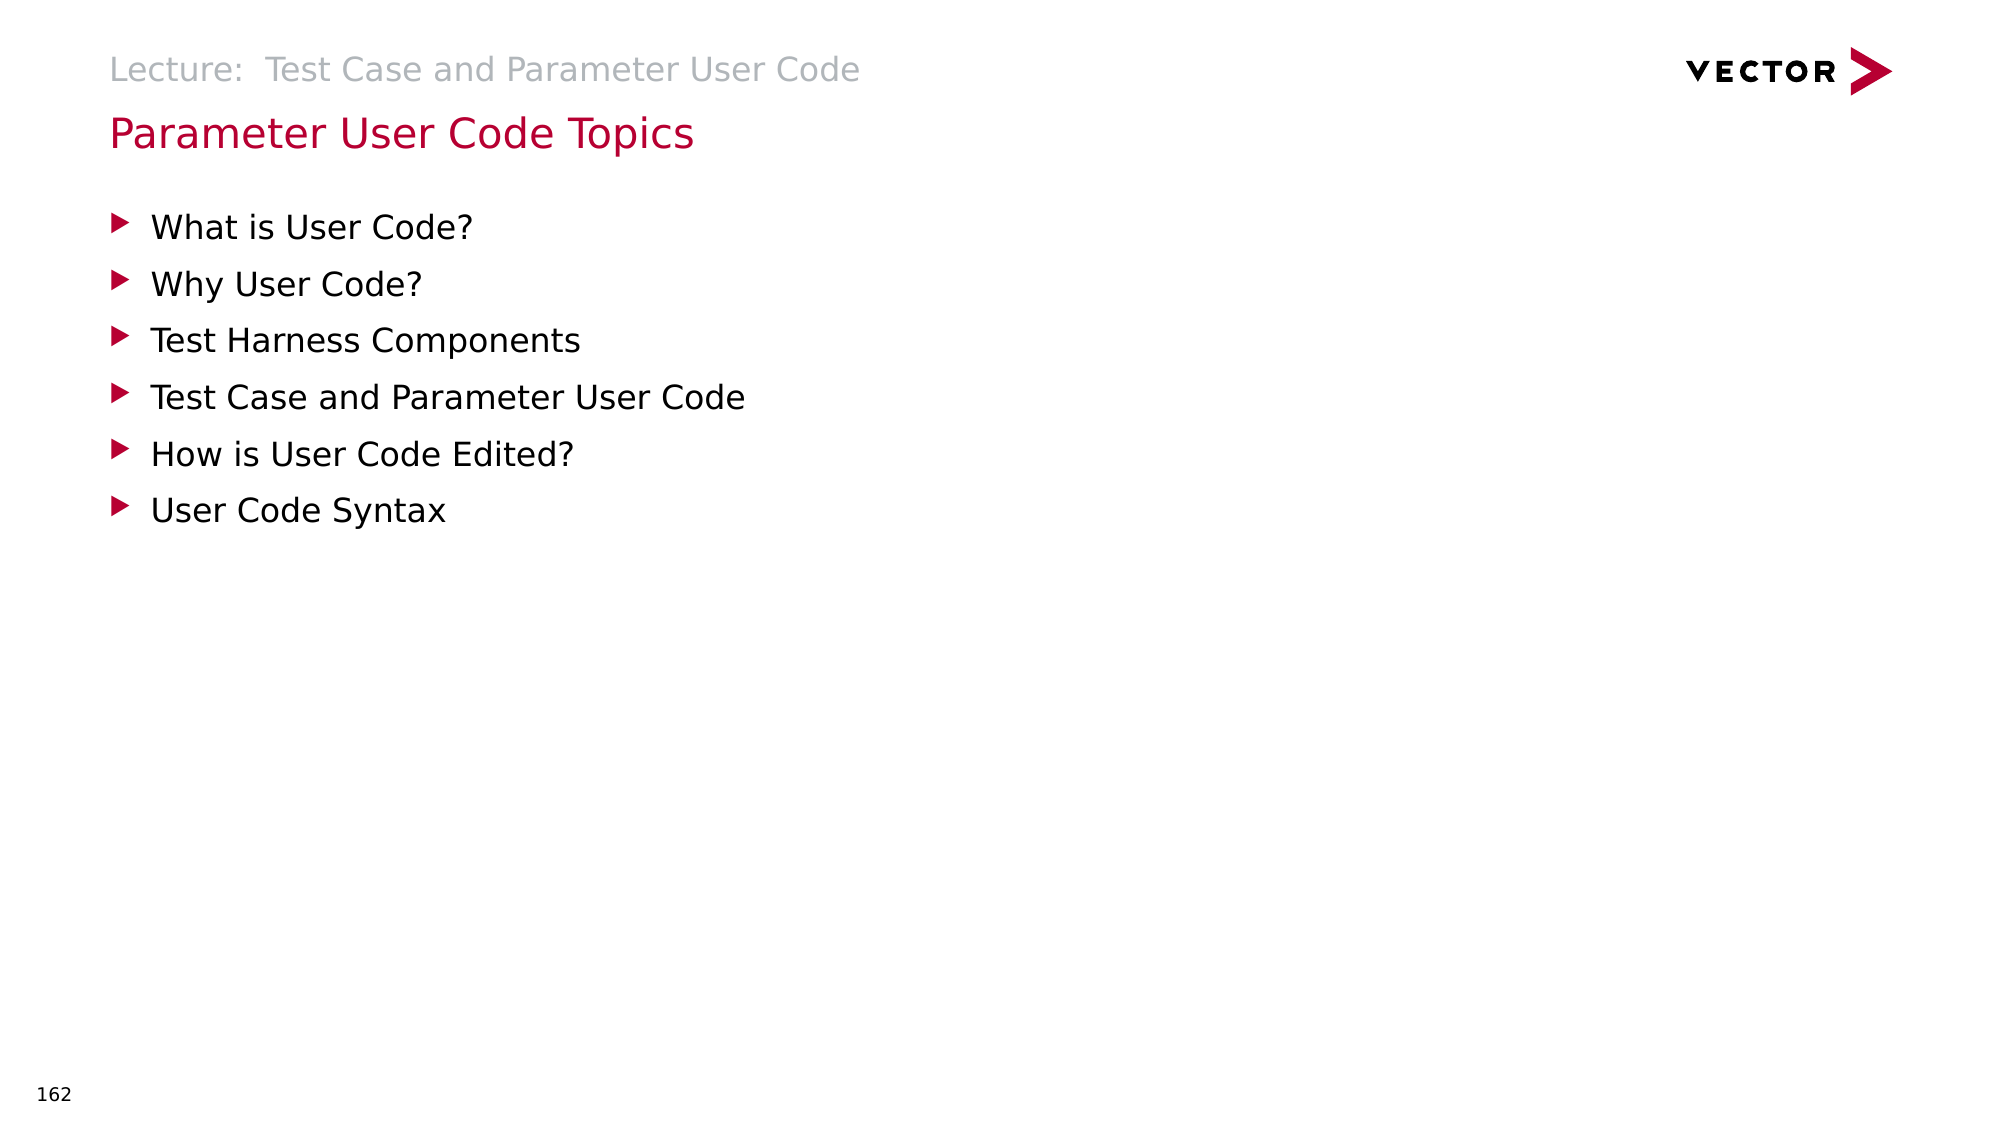

# Lecture:  Test Case and Parameter User Code
Parameter User Code Topics
What is User Code?
Why User Code?
Test Harness Components
Test Case and Parameter User Code
How is User Code Edited?
User Code Syntax